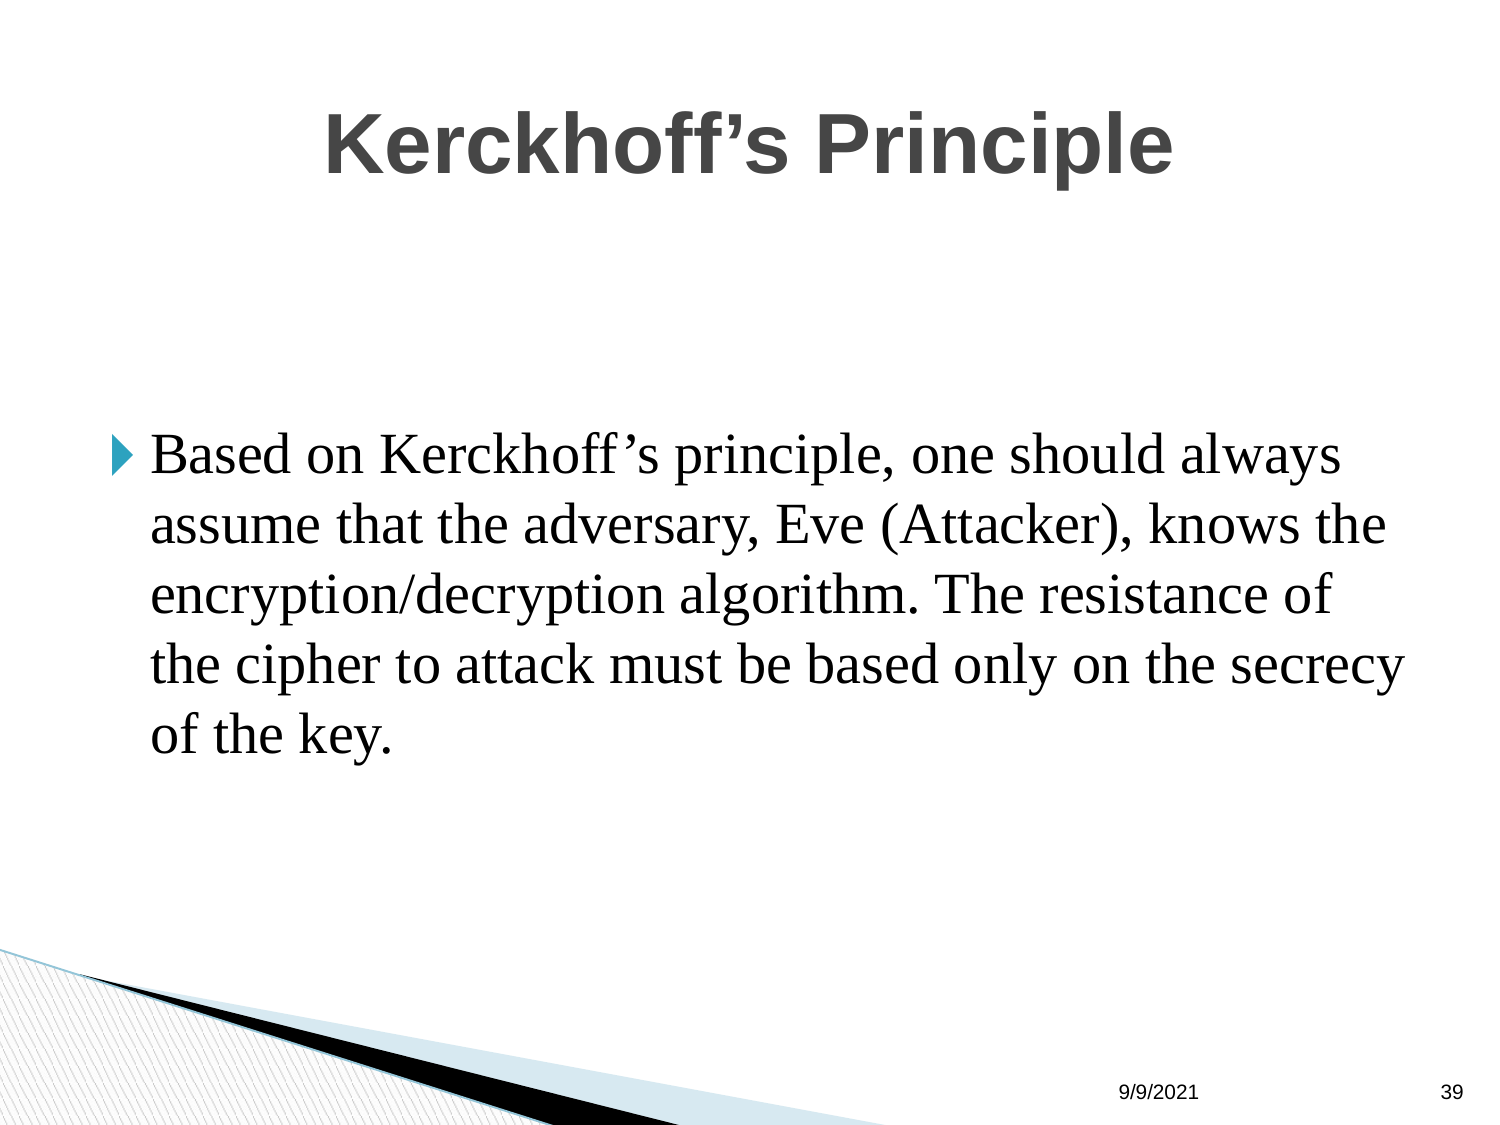

# Kerckhoff’s Principle
Based on Kerckhoff’s principle, one should always assume that the adversary, Eve (Attacker), knows the encryption/decryption algorithm. The resistance of the cipher to attack must be based only on the secrecy of the key.
9/9/2021
39